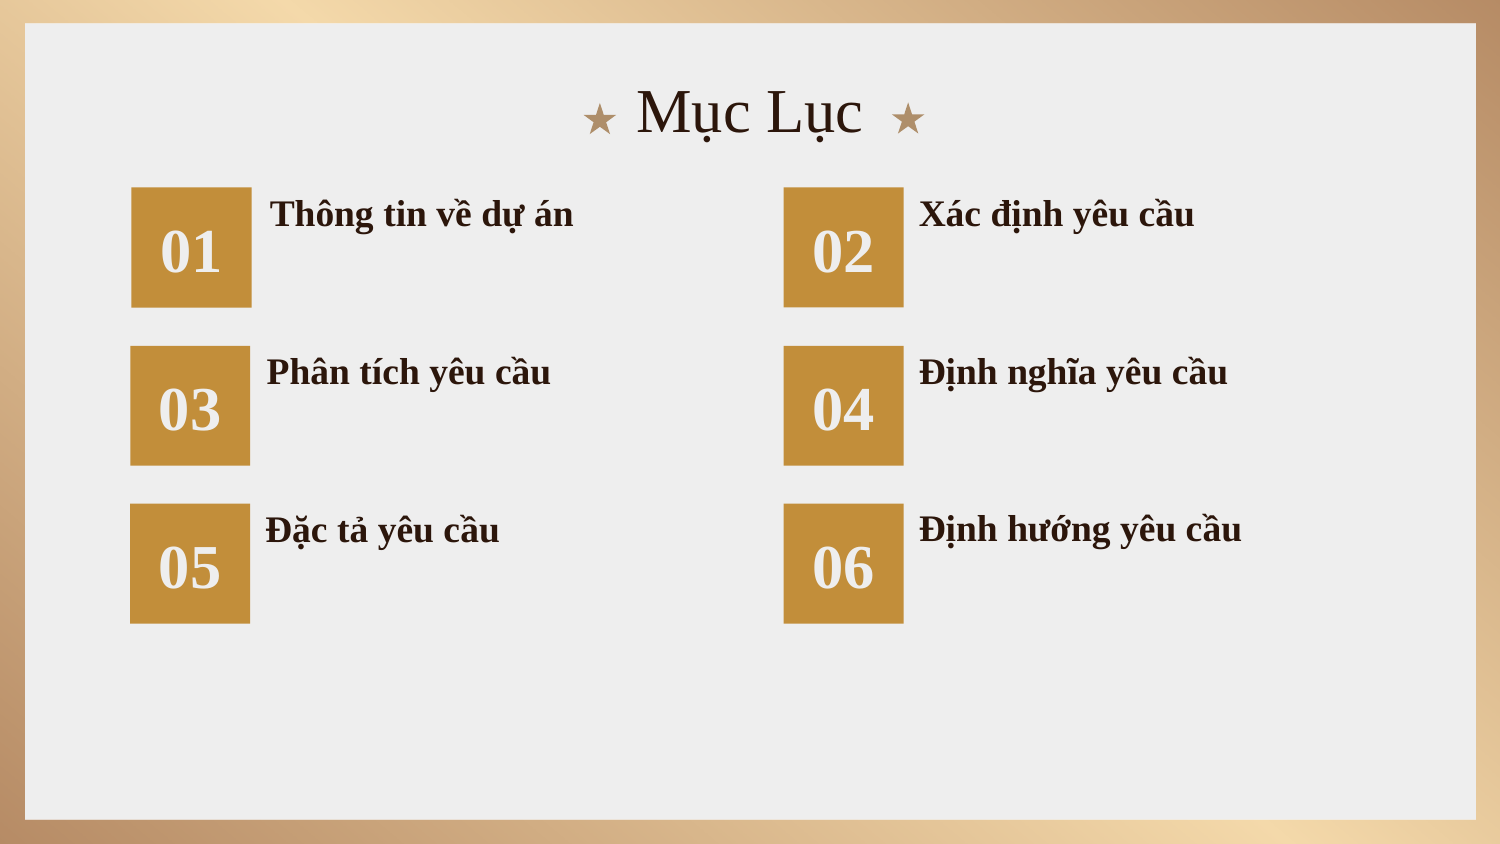

# Mục Lục

01
02
Thông tin về dự án
Xác định yêu cầu
03
04
Định nghĩa yêu cầu
Phân tích yêu cầu
05
06
Định hướng yêu cầu
Đặc tả yêu cầu